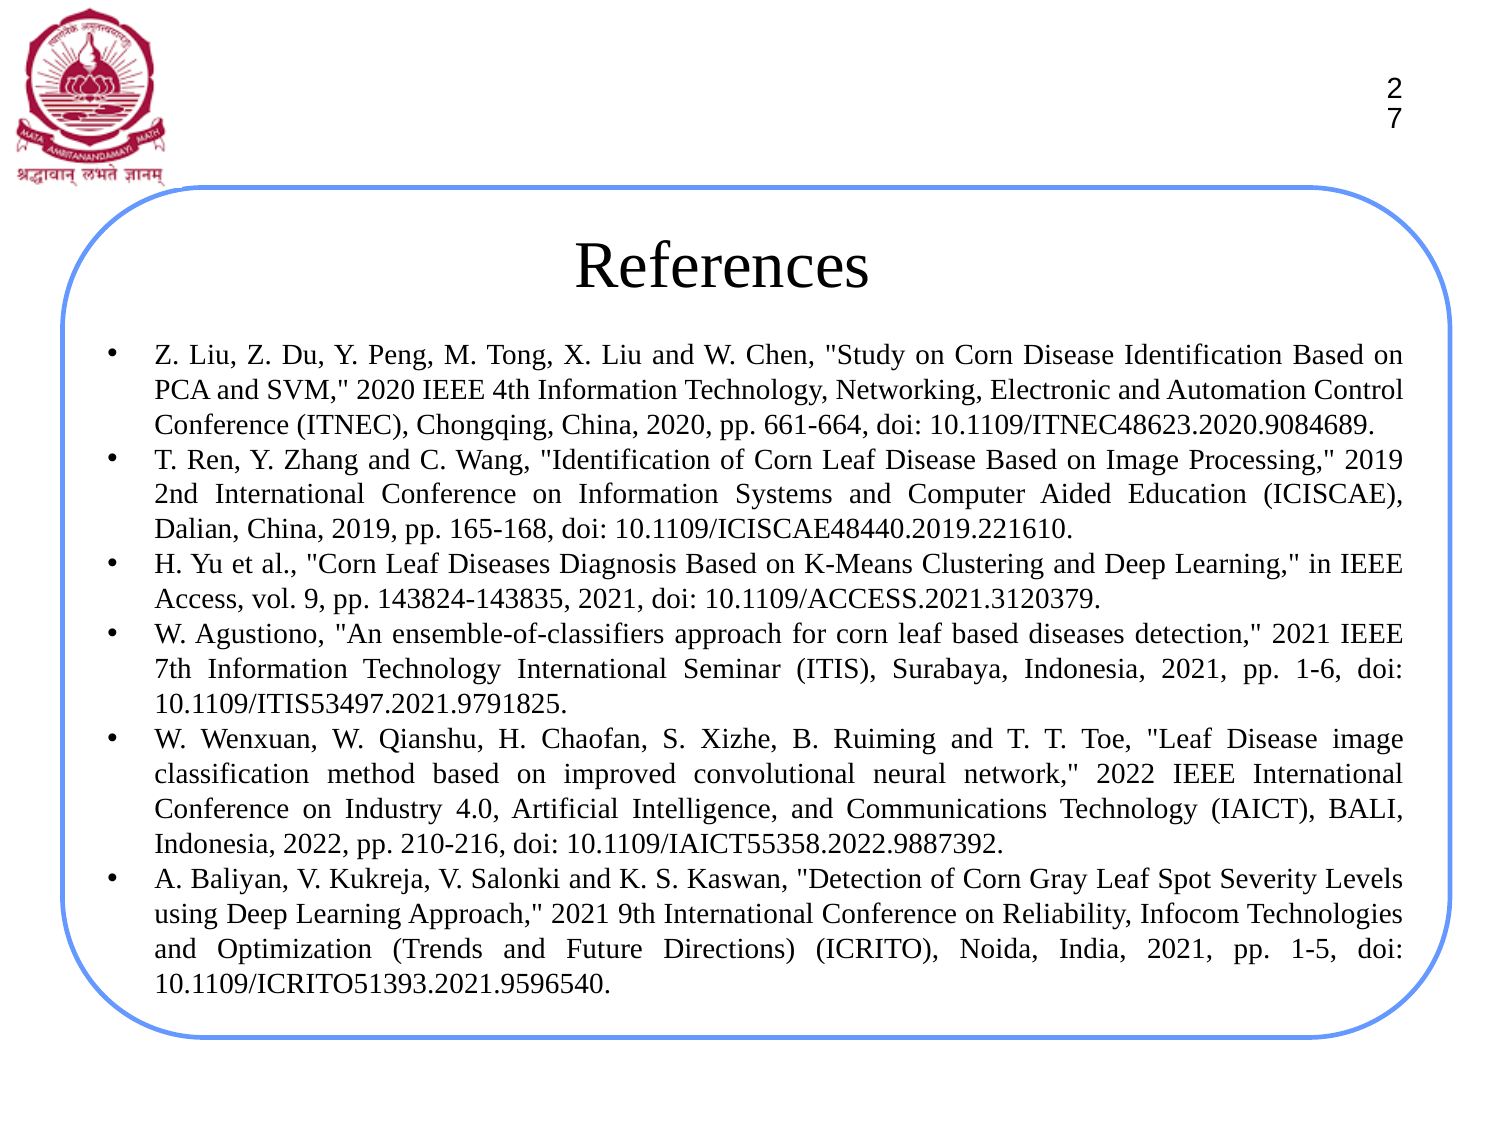

27
# References
Z. Liu, Z. Du, Y. Peng, M. Tong, X. Liu and W. Chen, "Study on Corn Disease Identification Based on PCA and SVM," 2020 IEEE 4th Information Technology, Networking, Electronic and Automation Control Conference (ITNEC), Chongqing, China, 2020, pp. 661-664, doi: 10.1109/ITNEC48623.2020.9084689.
T. Ren, Y. Zhang and C. Wang, "Identification of Corn Leaf Disease Based on Image Processing," 2019 2nd International Conference on Information Systems and Computer Aided Education (ICISCAE), Dalian, China, 2019, pp. 165-168, doi: 10.1109/ICISCAE48440.2019.221610.
H. Yu et al., "Corn Leaf Diseases Diagnosis Based on K-Means Clustering and Deep Learning," in IEEE Access, vol. 9, pp. 143824-143835, 2021, doi: 10.1109/ACCESS.2021.3120379.
W. Agustiono, "An ensemble-of-classifiers approach for corn leaf based diseases detection," 2021 IEEE 7th Information Technology International Seminar (ITIS), Surabaya, Indonesia, 2021, pp. 1-6, doi: 10.1109/ITIS53497.2021.9791825.
W. Wenxuan, W. Qianshu, H. Chaofan, S. Xizhe, B. Ruiming and T. T. Toe, "Leaf Disease image classification method based on improved convolutional neural network," 2022 IEEE International Conference on Industry 4.0, Artificial Intelligence, and Communications Technology (IAICT), BALI, Indonesia, 2022, pp. 210-216, doi: 10.1109/IAICT55358.2022.9887392.
A. Baliyan, V. Kukreja, V. Salonki and K. S. Kaswan, "Detection of Corn Gray Leaf Spot Severity Levels using Deep Learning Approach," 2021 9th International Conference on Reliability, Infocom Technologies and Optimization (Trends and Future Directions) (ICRITO), Noida, India, 2021, pp. 1-5, doi: 10.1109/ICRITO51393.2021.9596540.